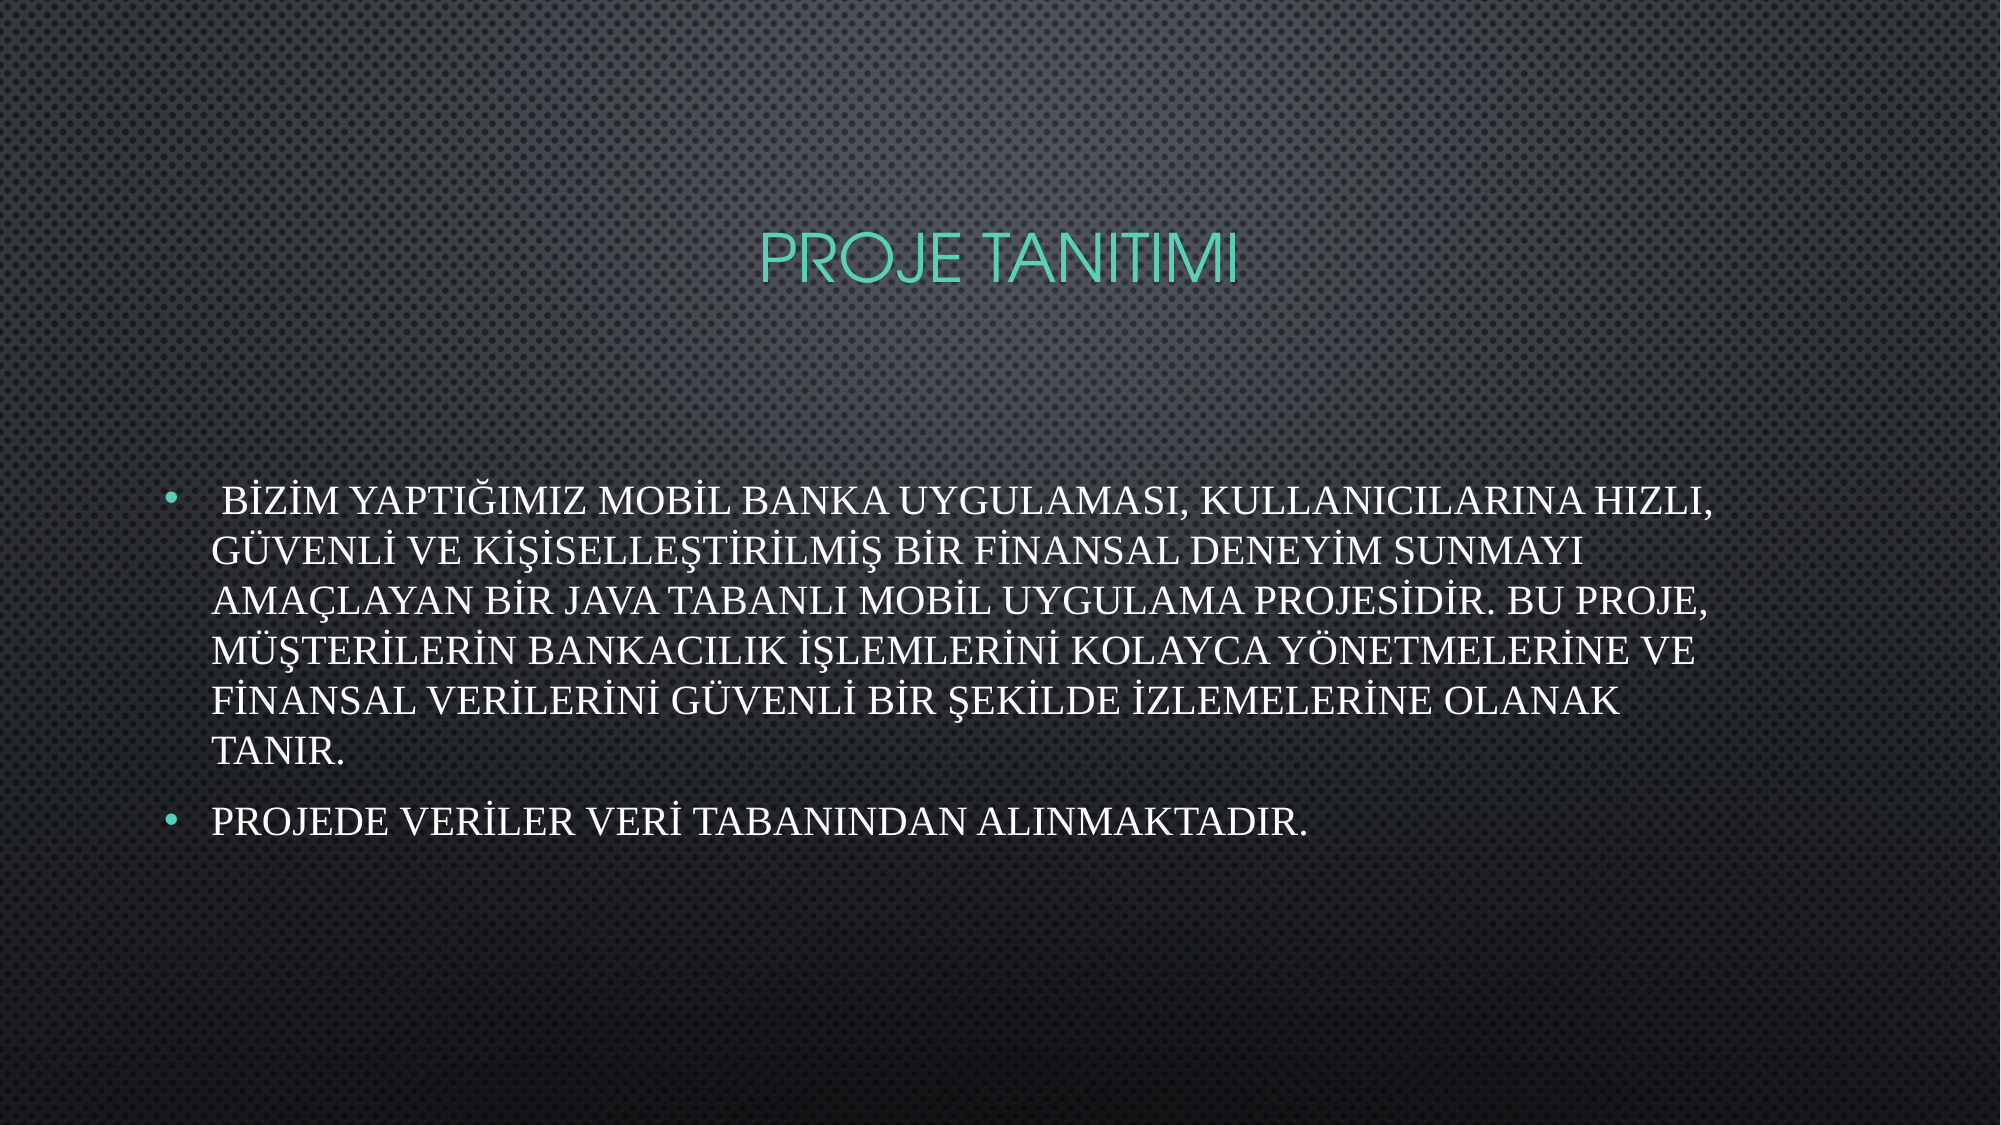

# PROJE TANITIMI
 Bizim yaptığımız Mobil Banka Uygulaması, kullanıcılarına hızlı, güvenli ve kişiselleştirilmiş bir finansal deneyim sunmayı amaçlayan bir Java tabanlı mobil uygulama projesidir. Bu proje, müşterilerin bankacılık işlemlerini kolayca yönetmelerine ve finansal verilerini güvenli bir şekilde izlemelerine olanak tanır.
Projede veriler veri tabanından alınmaktadır.